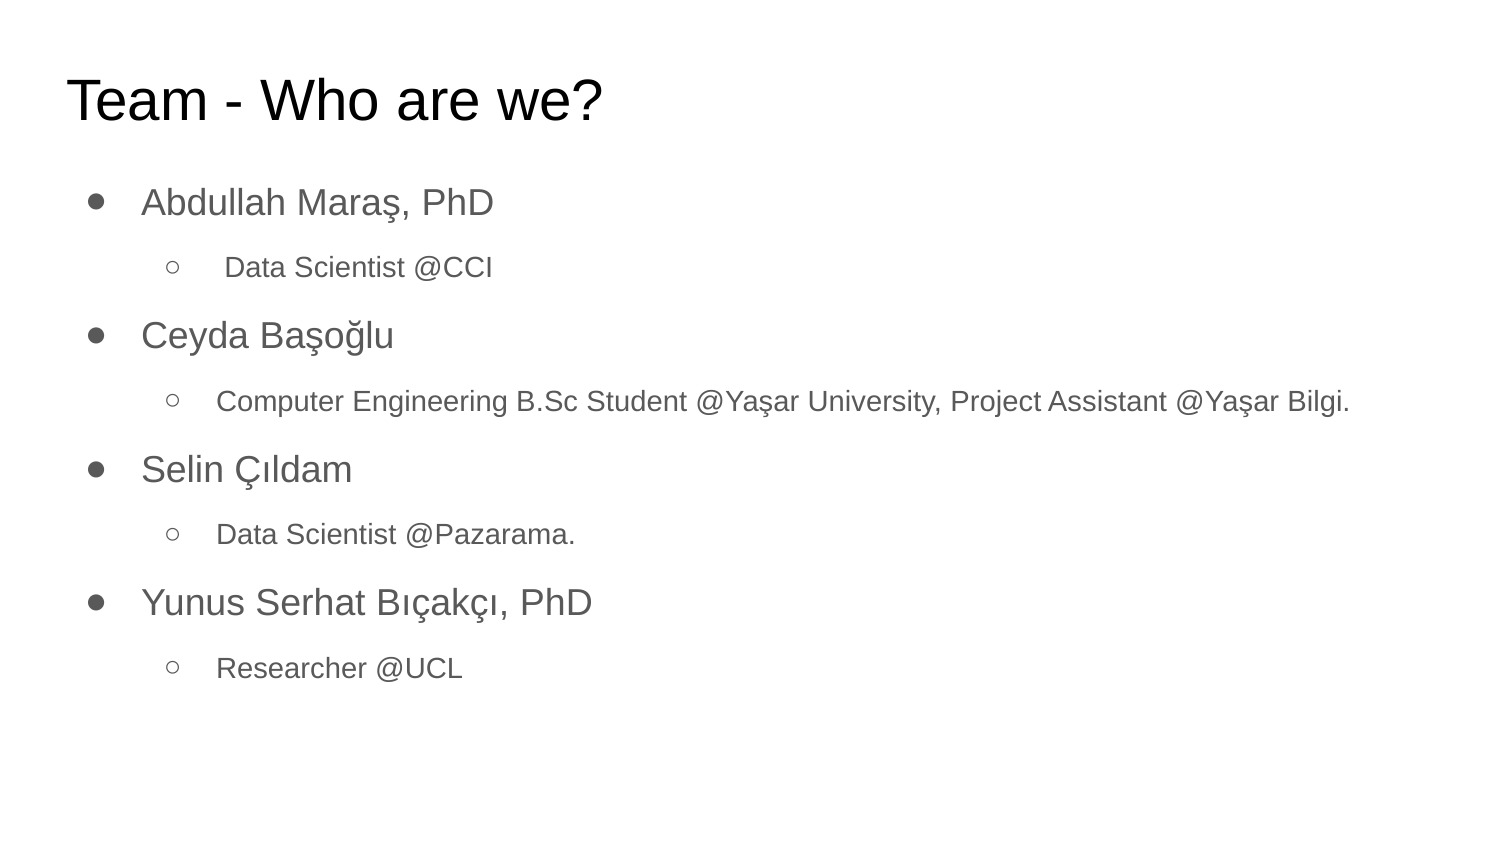

# Team - Who are we?
Abdullah Maraş, PhD
 Data Scientist @CCI
Ceyda Başoğlu
Computer Engineering B.Sc Student @Yaşar University, Project Assistant @Yaşar Bilgi.
Selin Çıldam
Data Scientist @Pazarama.
Yunus Serhat Bıçakçı, PhD
Researcher @UCL